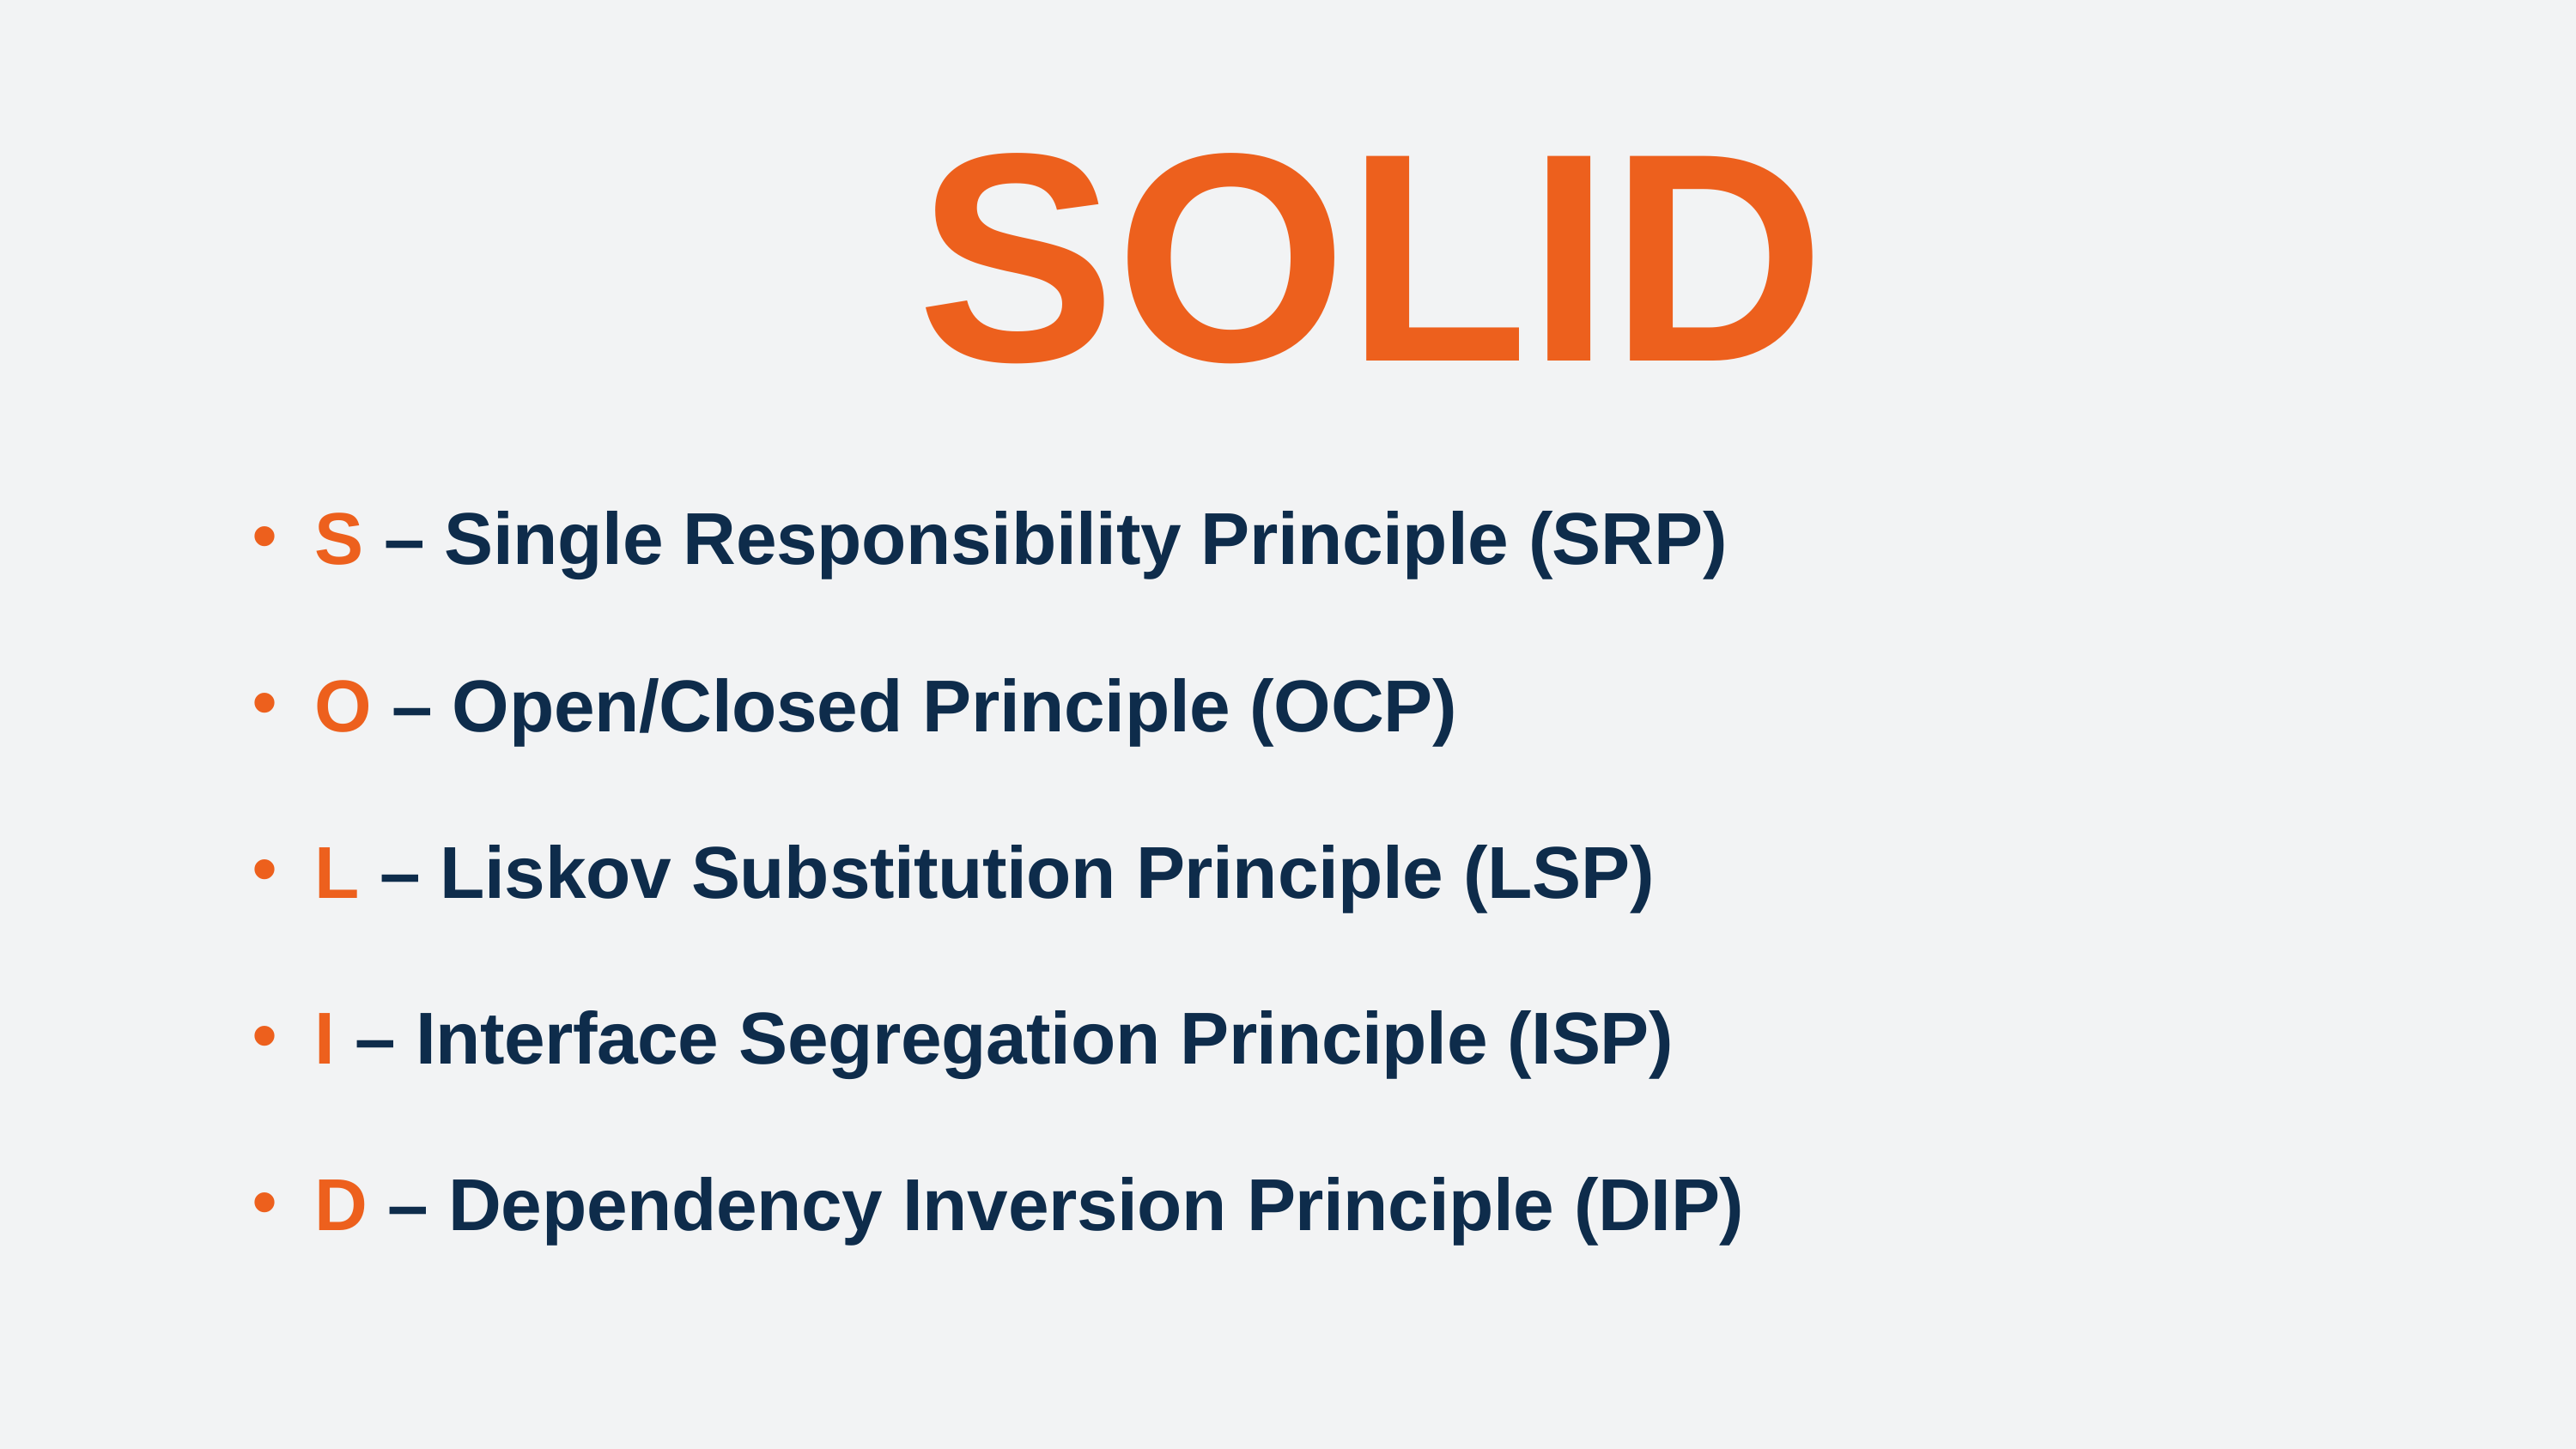

SOLID
S – Single Responsibility Principle (SRP)
O – Open/Closed Principle (OCP)
L – Liskov Substitution Principle (LSP)
I – Interface Segregation Principle (ISP)
D – Dependency Inversion Principle (DIP)